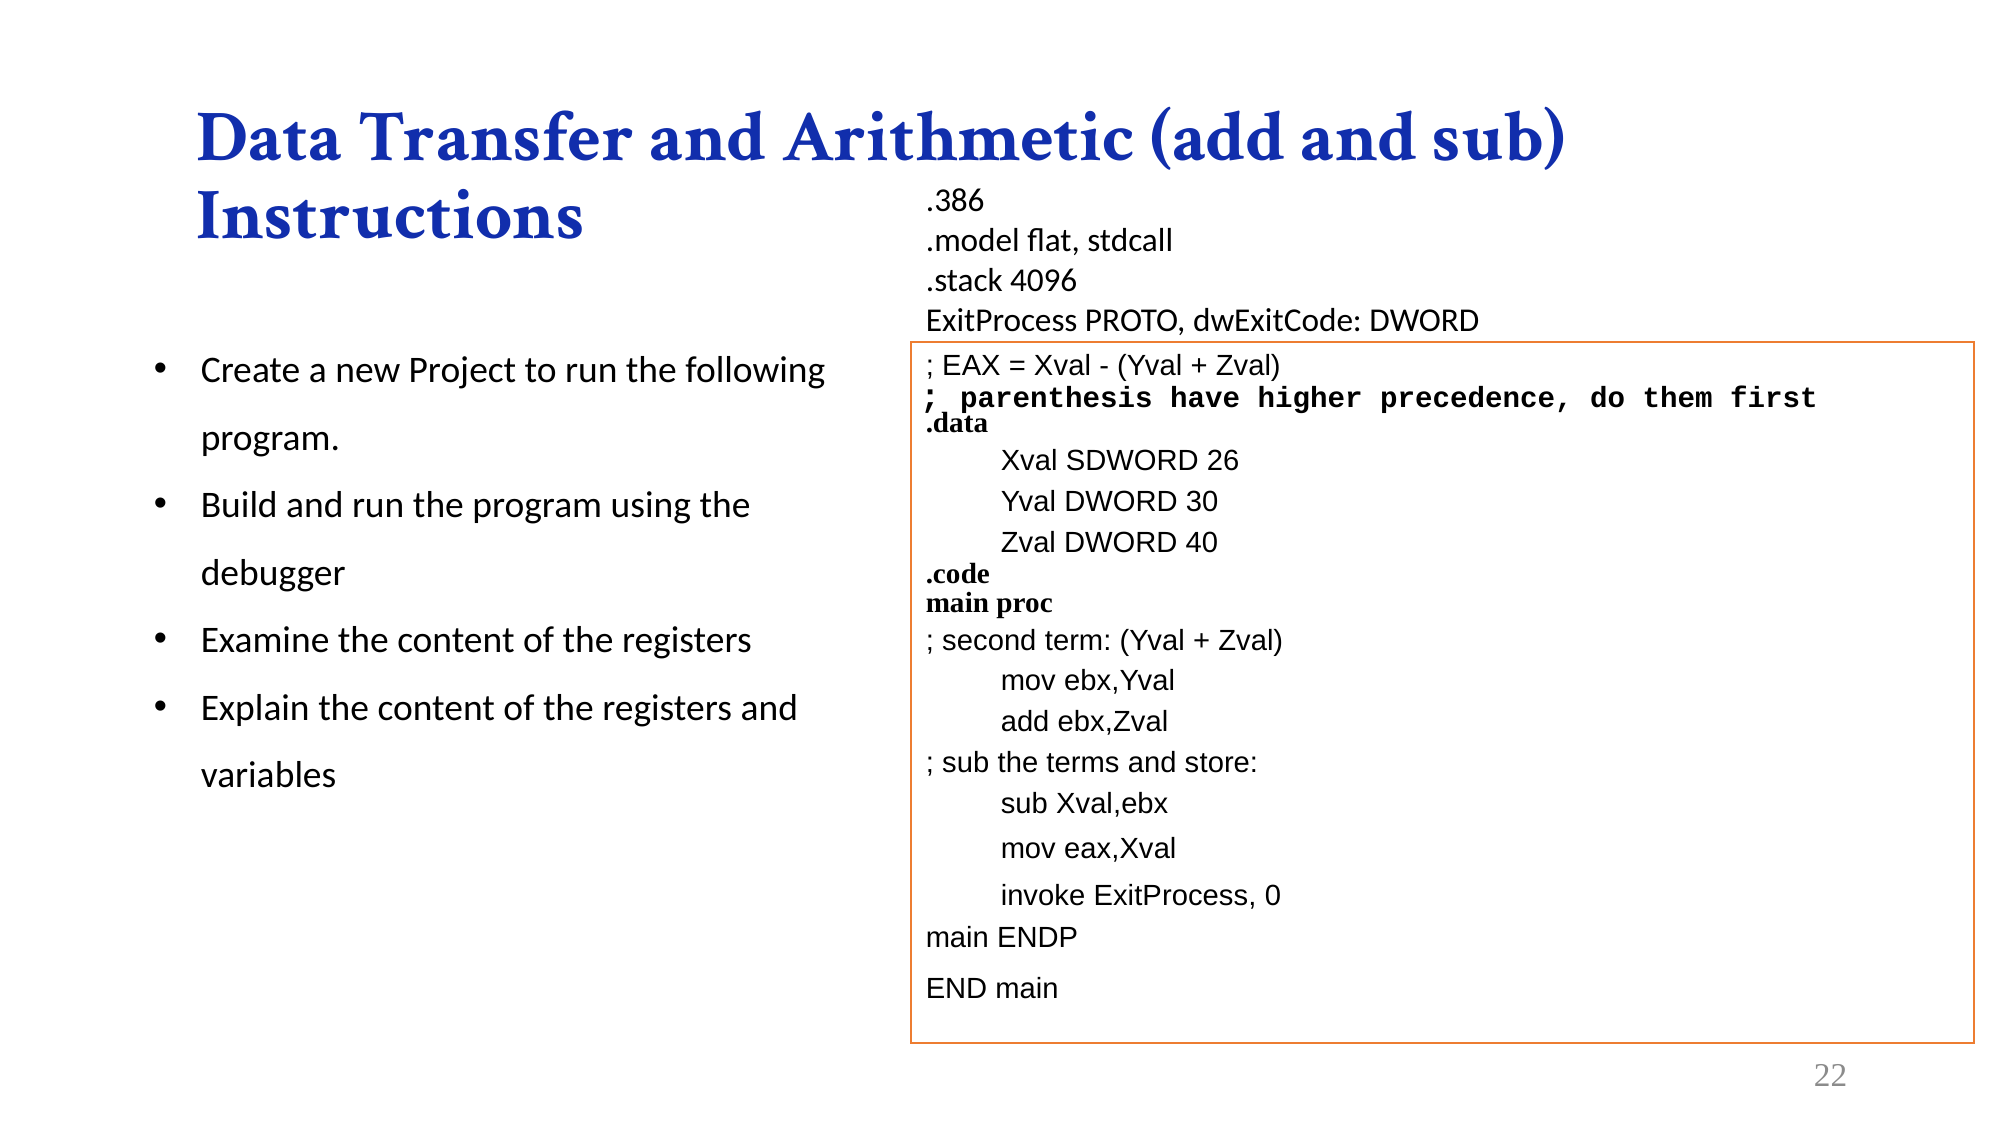

# Data Transfer and Arithmetic (add and sub) Instructions
.386
.model flat, stdcall
.stack 4096
ExitProcess PROTO, dwExitCode: DWORD
Create a new Project to run the following program.
Build and run the program using the debugger
Examine the content of the registers
Explain the content of the registers and variables
; EAX = Xval - (Yval + Zval)

.data
	Xval SDWORD 26
	Yval DWORD 30
	Zval DWORD 40
.code
main proc
; second term: (Yval + Zval)
	mov ebx,Yval
	add ebx,Zval
; sub the terms and store:
	sub Xval,ebx
	mov eax,Xval
	invoke ExitProcess, 0
main ENDP
END main
; parenthesis have higher precedence, do them first
22